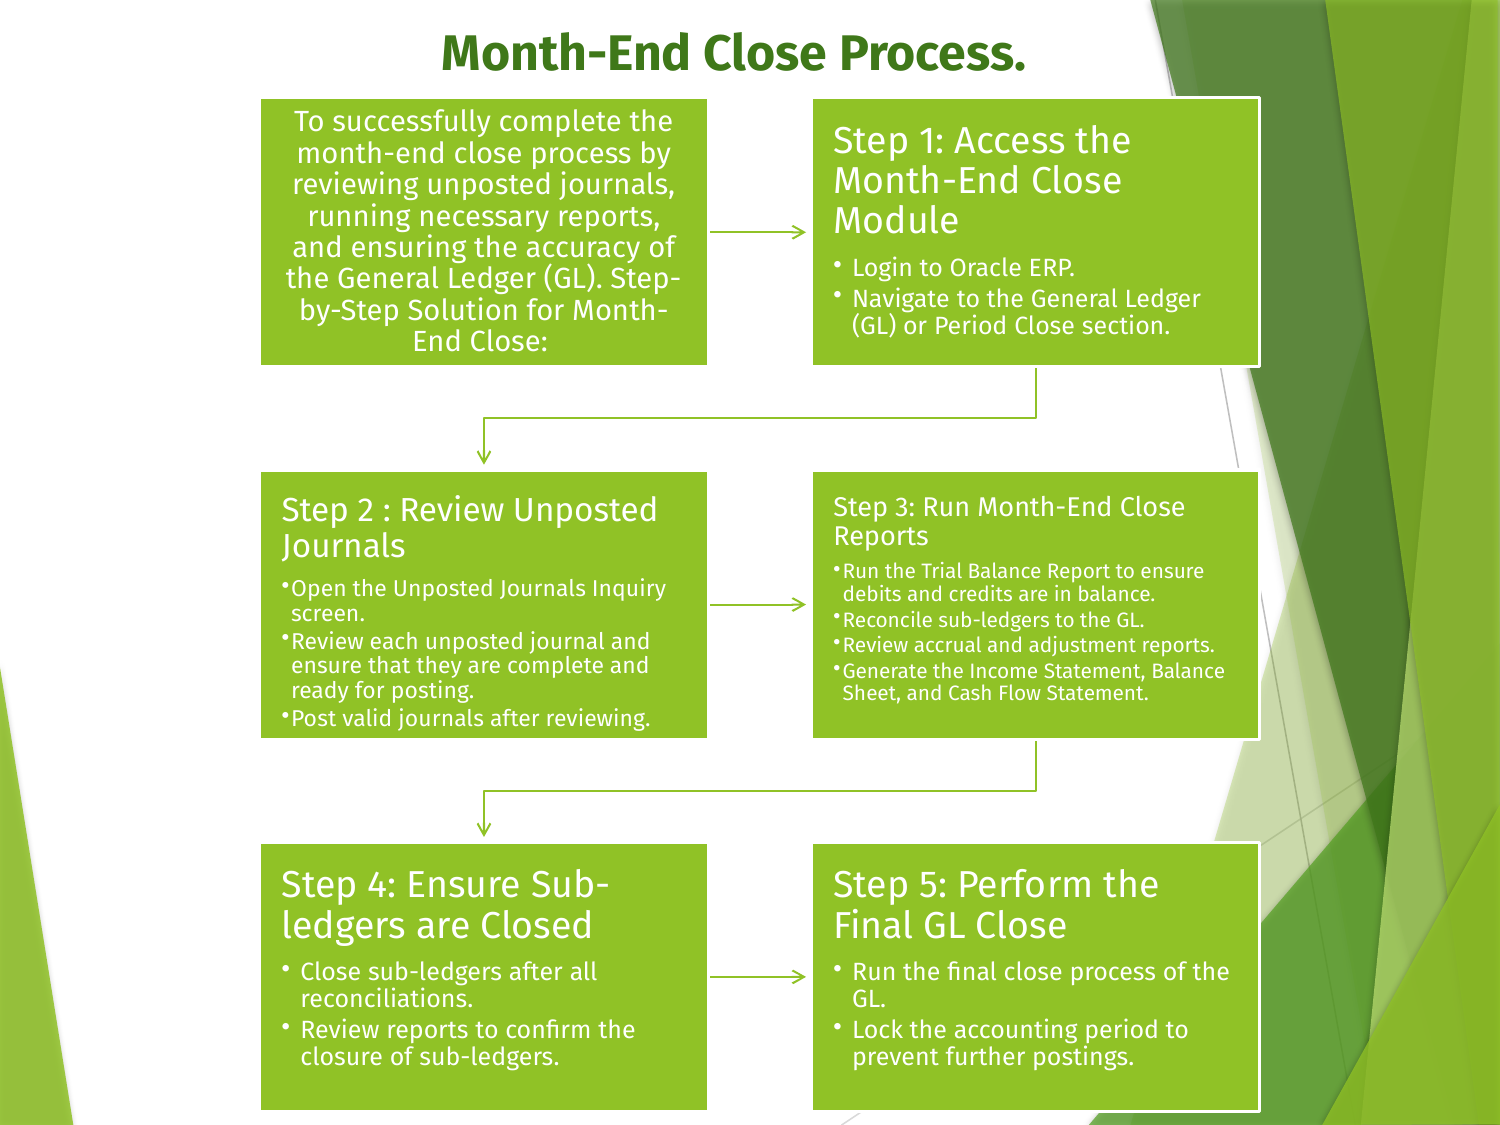

Month-End Close Process.

To successfully complete the month-end close process by reviewing unposted journals, running necessary reports, and ensuring the accuracy of the General Ledger (GL). Step-by-Step Solution for Month-End Close:

Step 1: Access the Month-End Close Module
Login to Oracle ERP.
Navigate to the General Ledger (GL) or Period Close section.

Step 2 : Review Unposted Journals
Open the Unposted Journals Inquiry screen.
Review each unposted journal and ensure that they are complete and ready for posting.
Post valid journals after reviewing.

Step 3: Run Month-End Close Reports
Run the Trial Balance Report to ensure debits and credits are in balance.
Reconcile sub-ledgers to the GL.
Review accrual and adjustment reports.
Generate the Income Statement, Balance Sheet, and Cash Flow Statement.

Step 4: Ensure Sub-ledgers are Closed
Close sub-ledgers after all reconciliations.
Review reports to confirm the closure of sub-ledgers.
Step 5: Perform the Final GL Close
Run the final close process of the GL.
Lock the accounting period to prevent further postings.